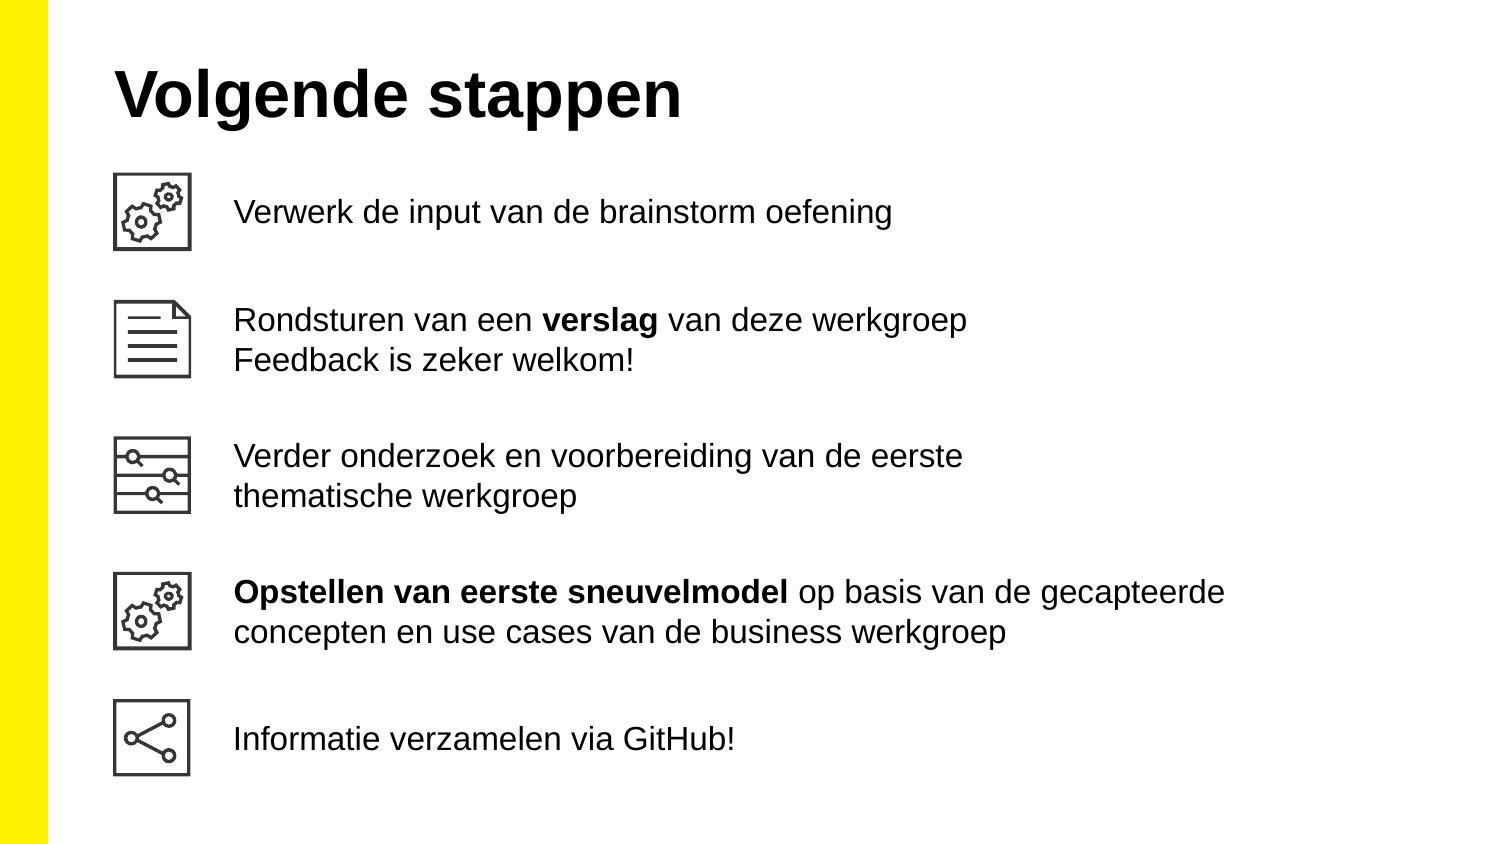

Volgende stappen

Verwerk de input van de brainstorm oefening
Rondsturen van een verslag van deze werkgroep
Feedback is zeker welkom!

Verder onderzoek en voorbereiding van de eerste thematische werkgroep

Opstellen van eerste sneuvelmodel op basis van de gecapteerde concepten en use cases van de business werkgroep

Informatie verzamelen via GitHub!